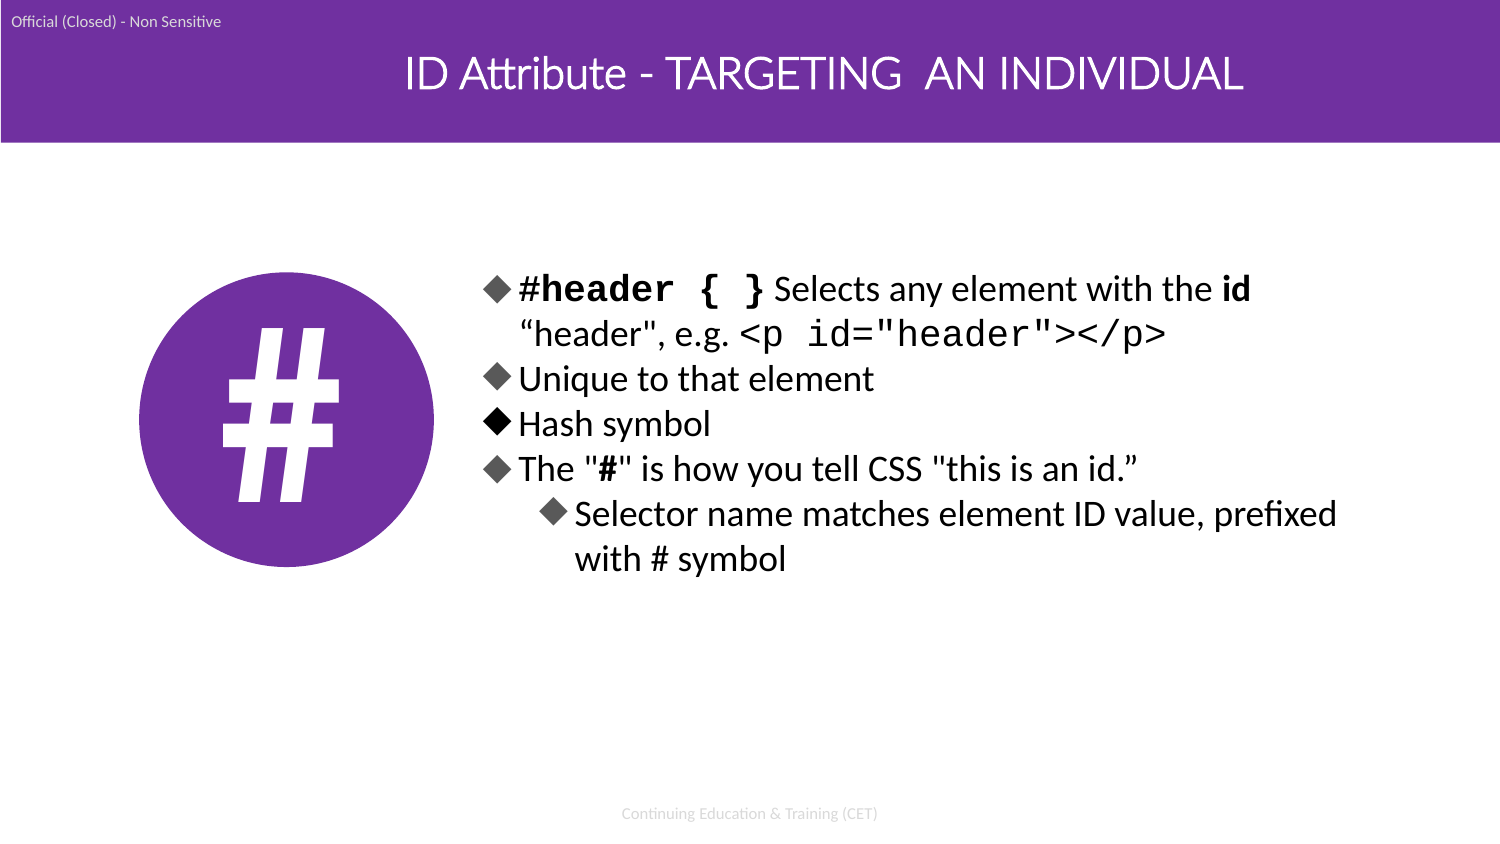

Official (Closed) - Non Sensitive

ID Attribute - TARGETING  AN INDIVIDUAL
#header { } Selects any element with the id “header", e.g. <p id="header"></p>
Unique to that element
Hash symbol
The "#" is how you tell CSS "this is an id.”
Selector name matches element ID value, prefixed with # symbol

#

Continuing Education & Training (CET)